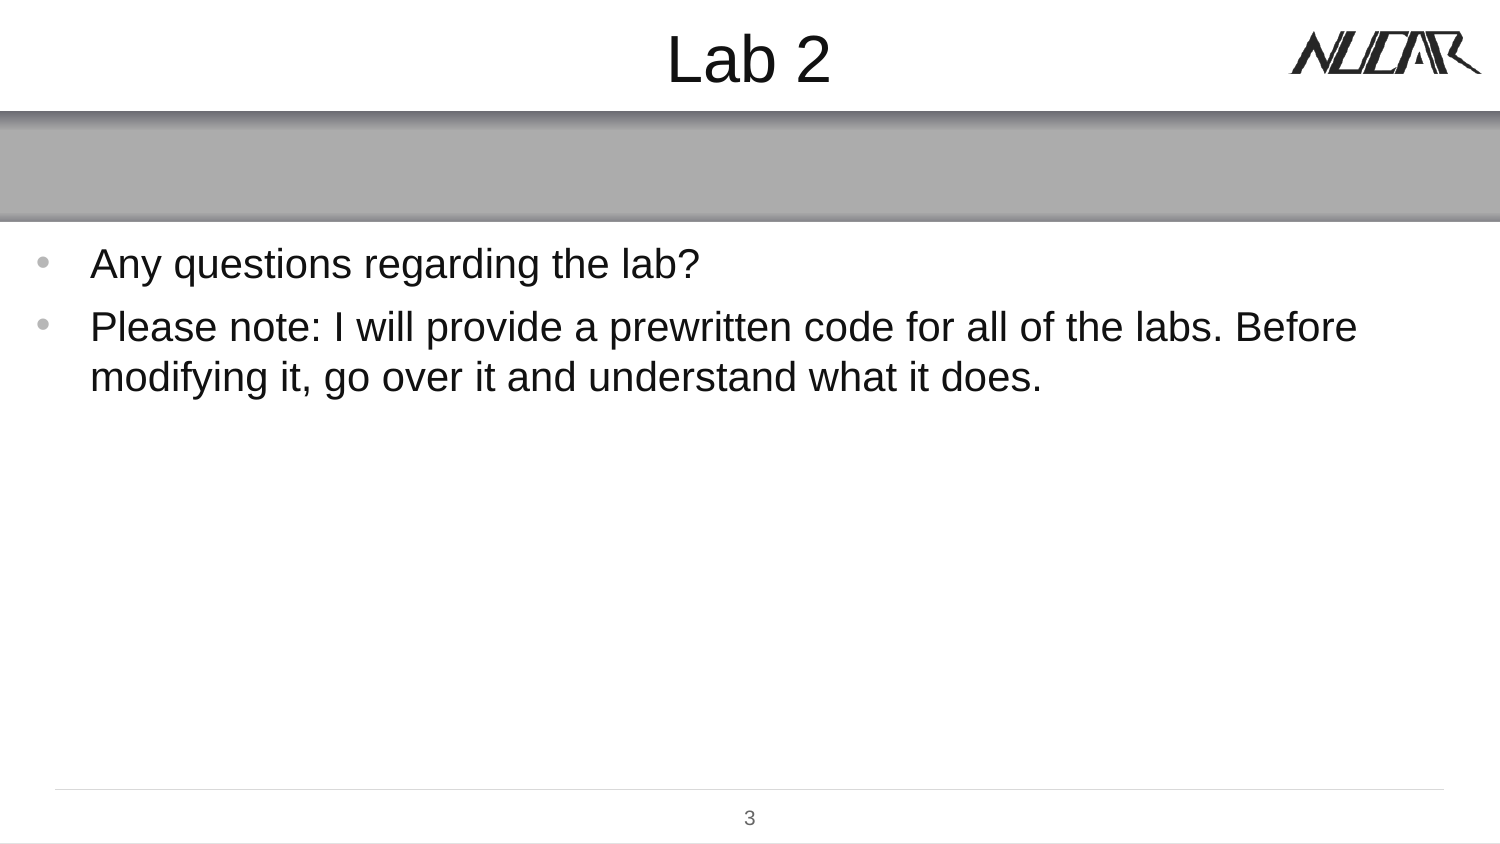

# Lab 2
Any questions regarding the lab?
Please note: I will provide a prewritten code for all of the labs. Before modifying it, go over it and understand what it does.
3